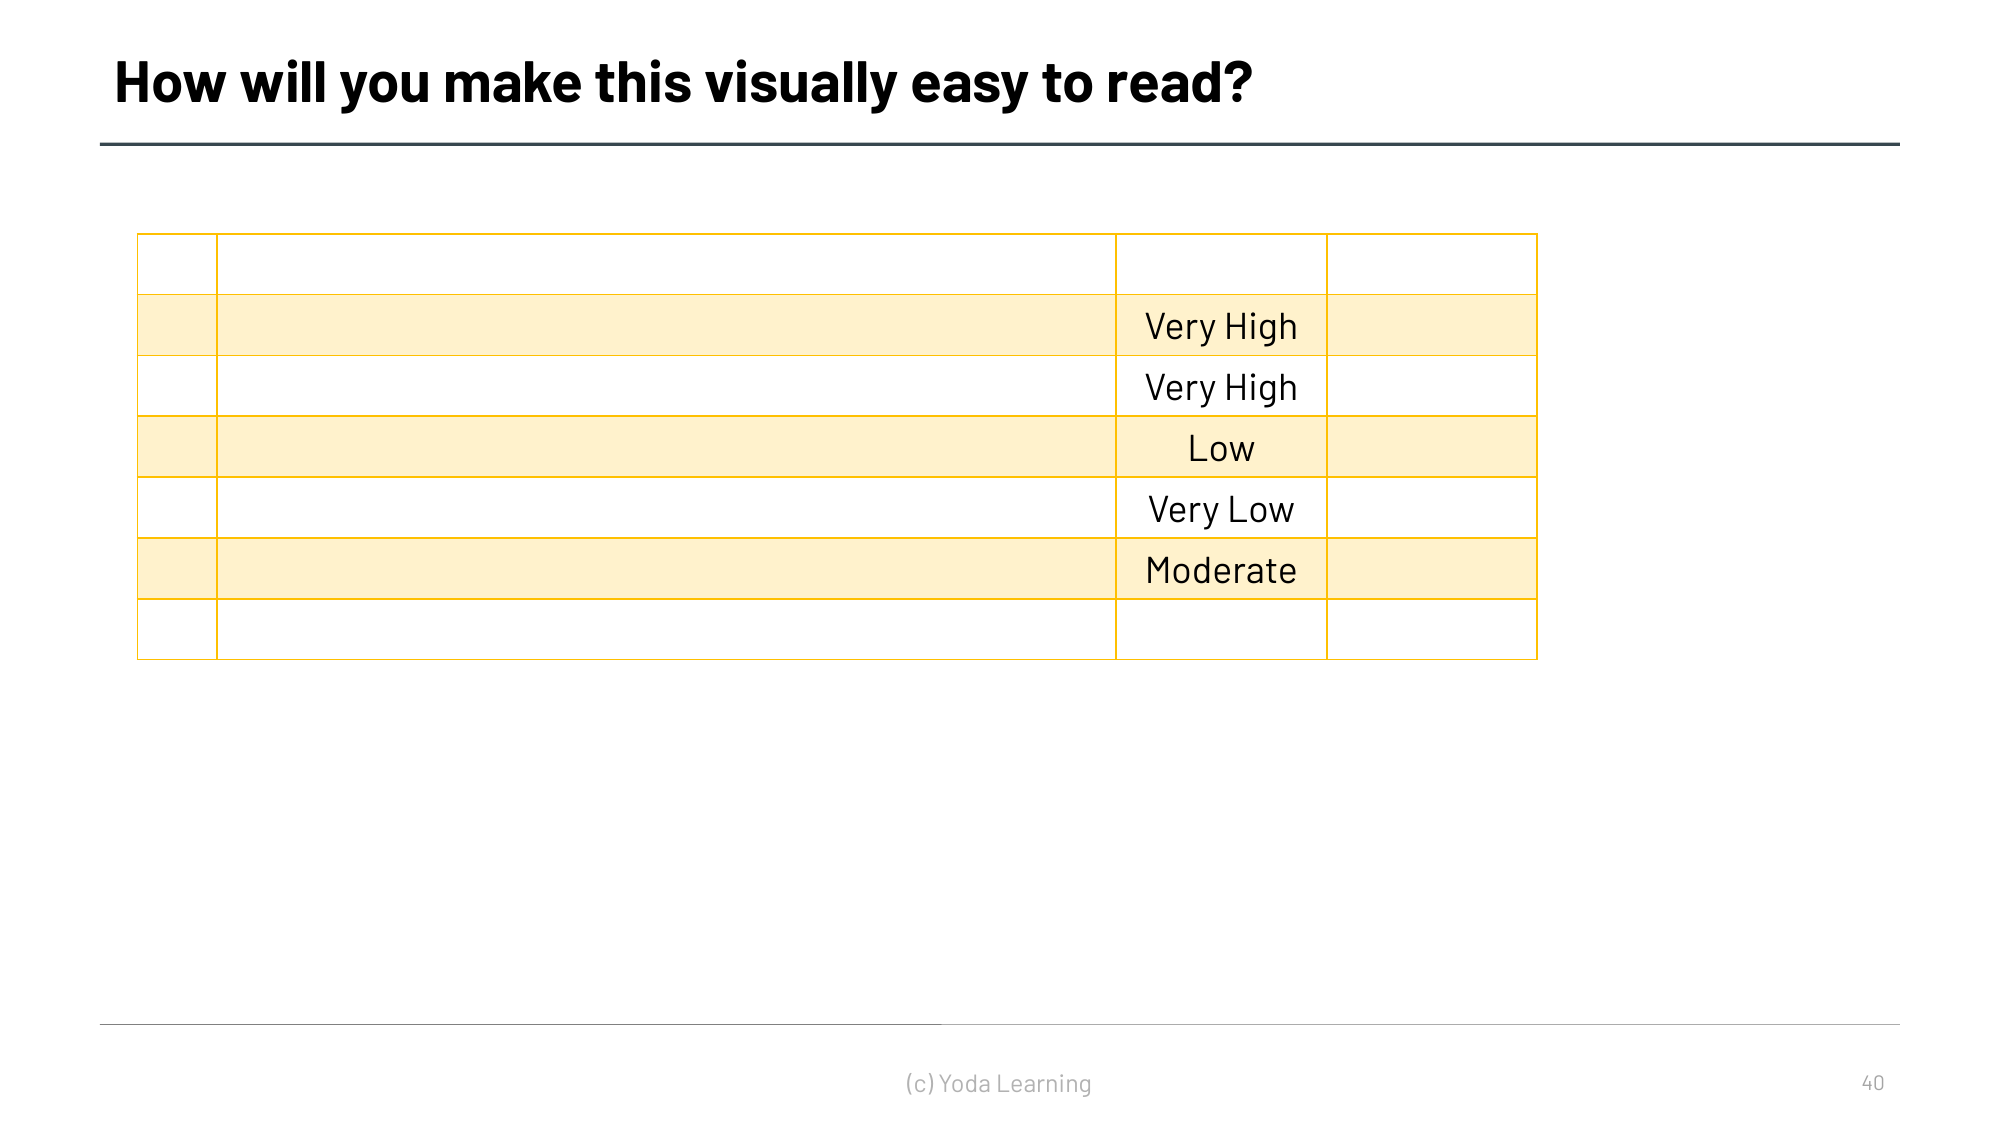

# How will you make this visually easy to read?
|  |  |  |  |
| --- | --- | --- | --- |
|  |  | Very High |  |
|  |  | Very High |  |
|  |  | Low |  |
|  |  | Very Low |  |
|  |  | Moderate |  |
|  |  |  |  |
(c) Yoda Learning
40